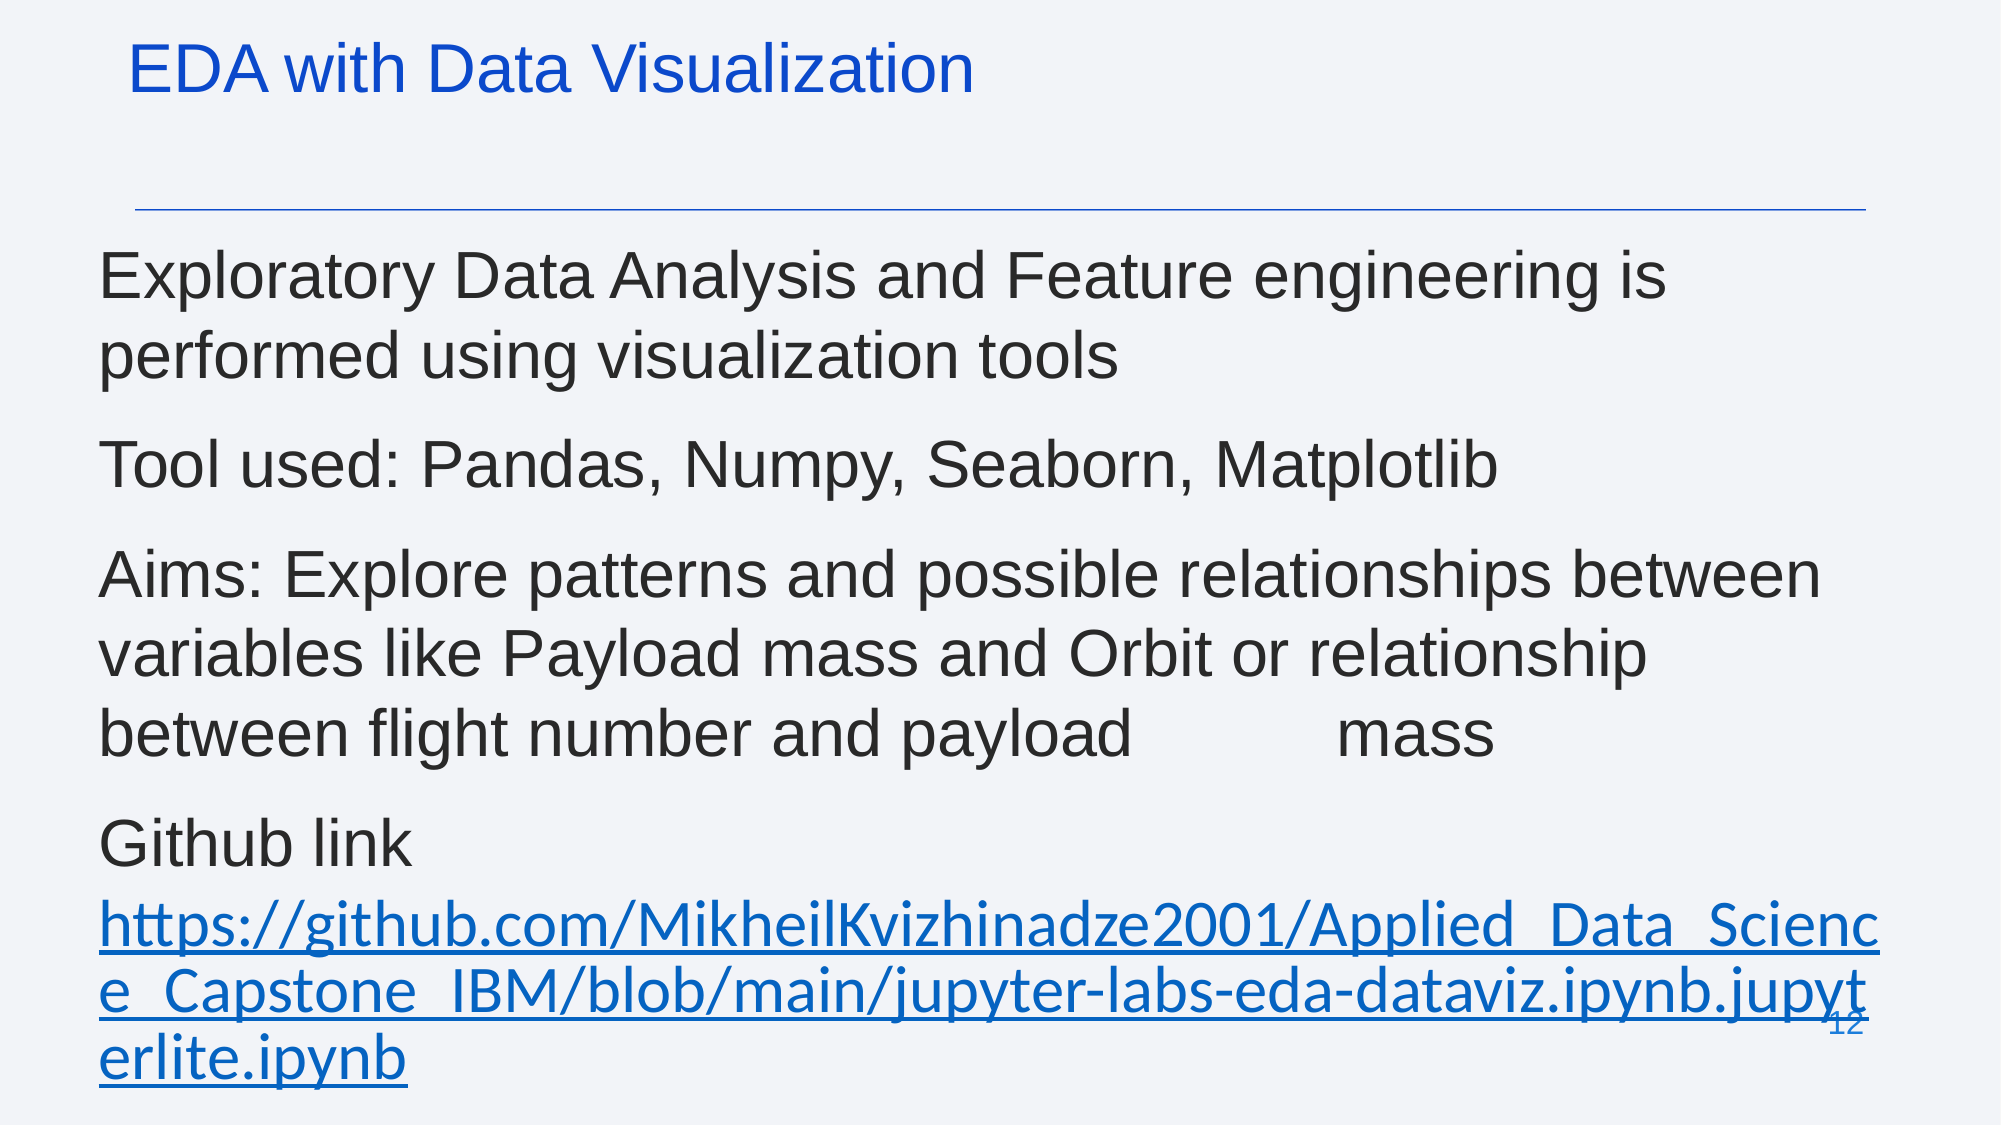

EDA with Data Visualization
Exploratory Data Analysis and Feature engineering is performed using visualization tools
Tool used: Pandas, Numpy, Seaborn, Matplotlib
Aims: Explore patterns and possible relationships between variables like Payload mass and Orbit or relationship between flight number and payload           mass
Github link https://github.com/MikheilKvizhinadze2001/Applied_Data_Science_Capstone_IBM/blob/main/jupyter-labs-eda-dataviz.ipynb.jupyterlite.ipynb

12